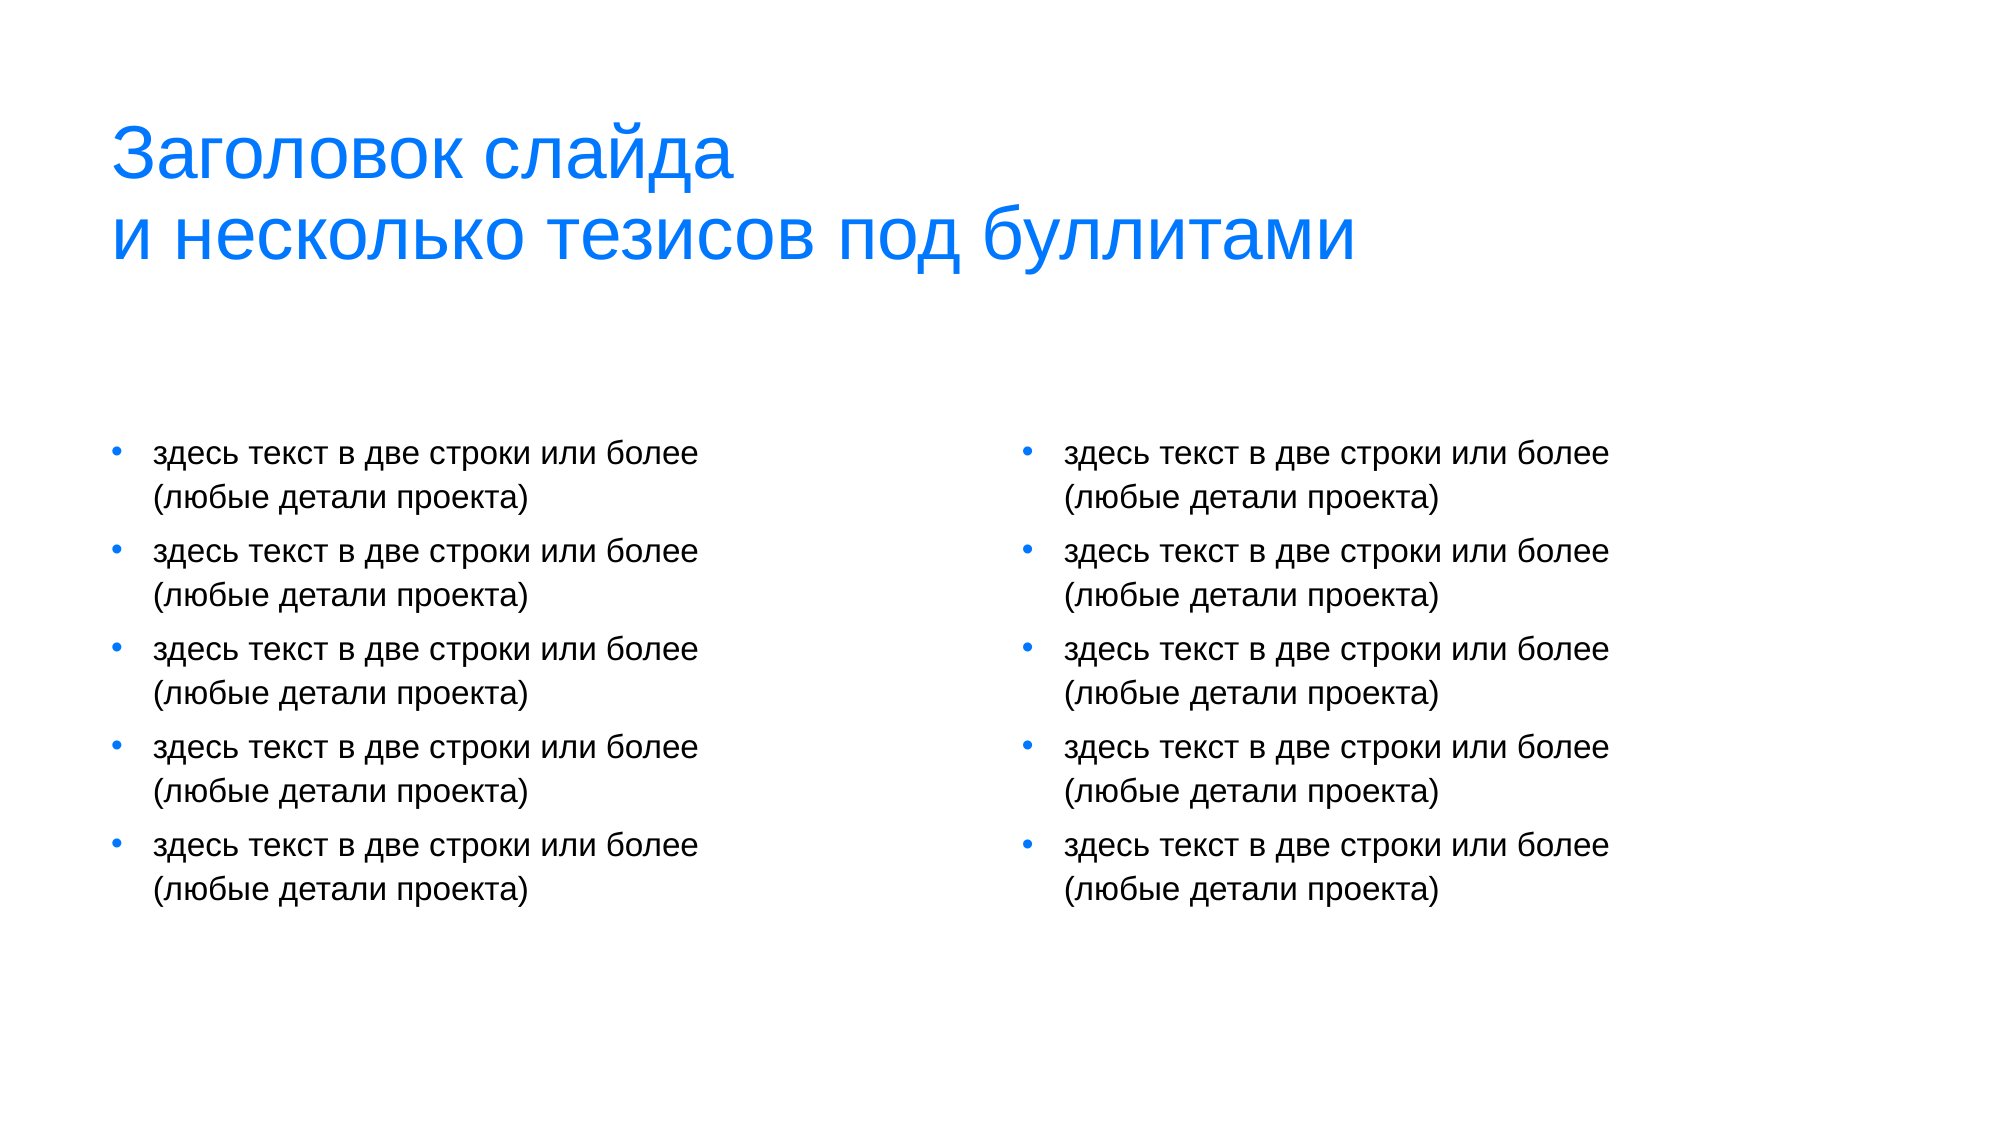

# Заголовок слайда и несколько тезисов под буллитами
​​здесь текст в две строки или более
(любые детали проекта)
​​здесь текст в две строки или более
(любые детали проекта)
​​здесь текст в две строки или более
(любые детали проекта)
​​здесь текст в две строки или более
(любые детали проекта)
​​здесь текст в две строки или более
(любые детали проекта)

​​здесь текст в две строки или более
(любые детали проекта)
​​здесь текст в две строки или более
(любые детали проекта)
​​здесь текст в две строки или более
(любые детали проекта)
​​здесь текст в две строки или более
(любые детали проекта)
​​здесь текст в две строки или более
(любые детали проекта)